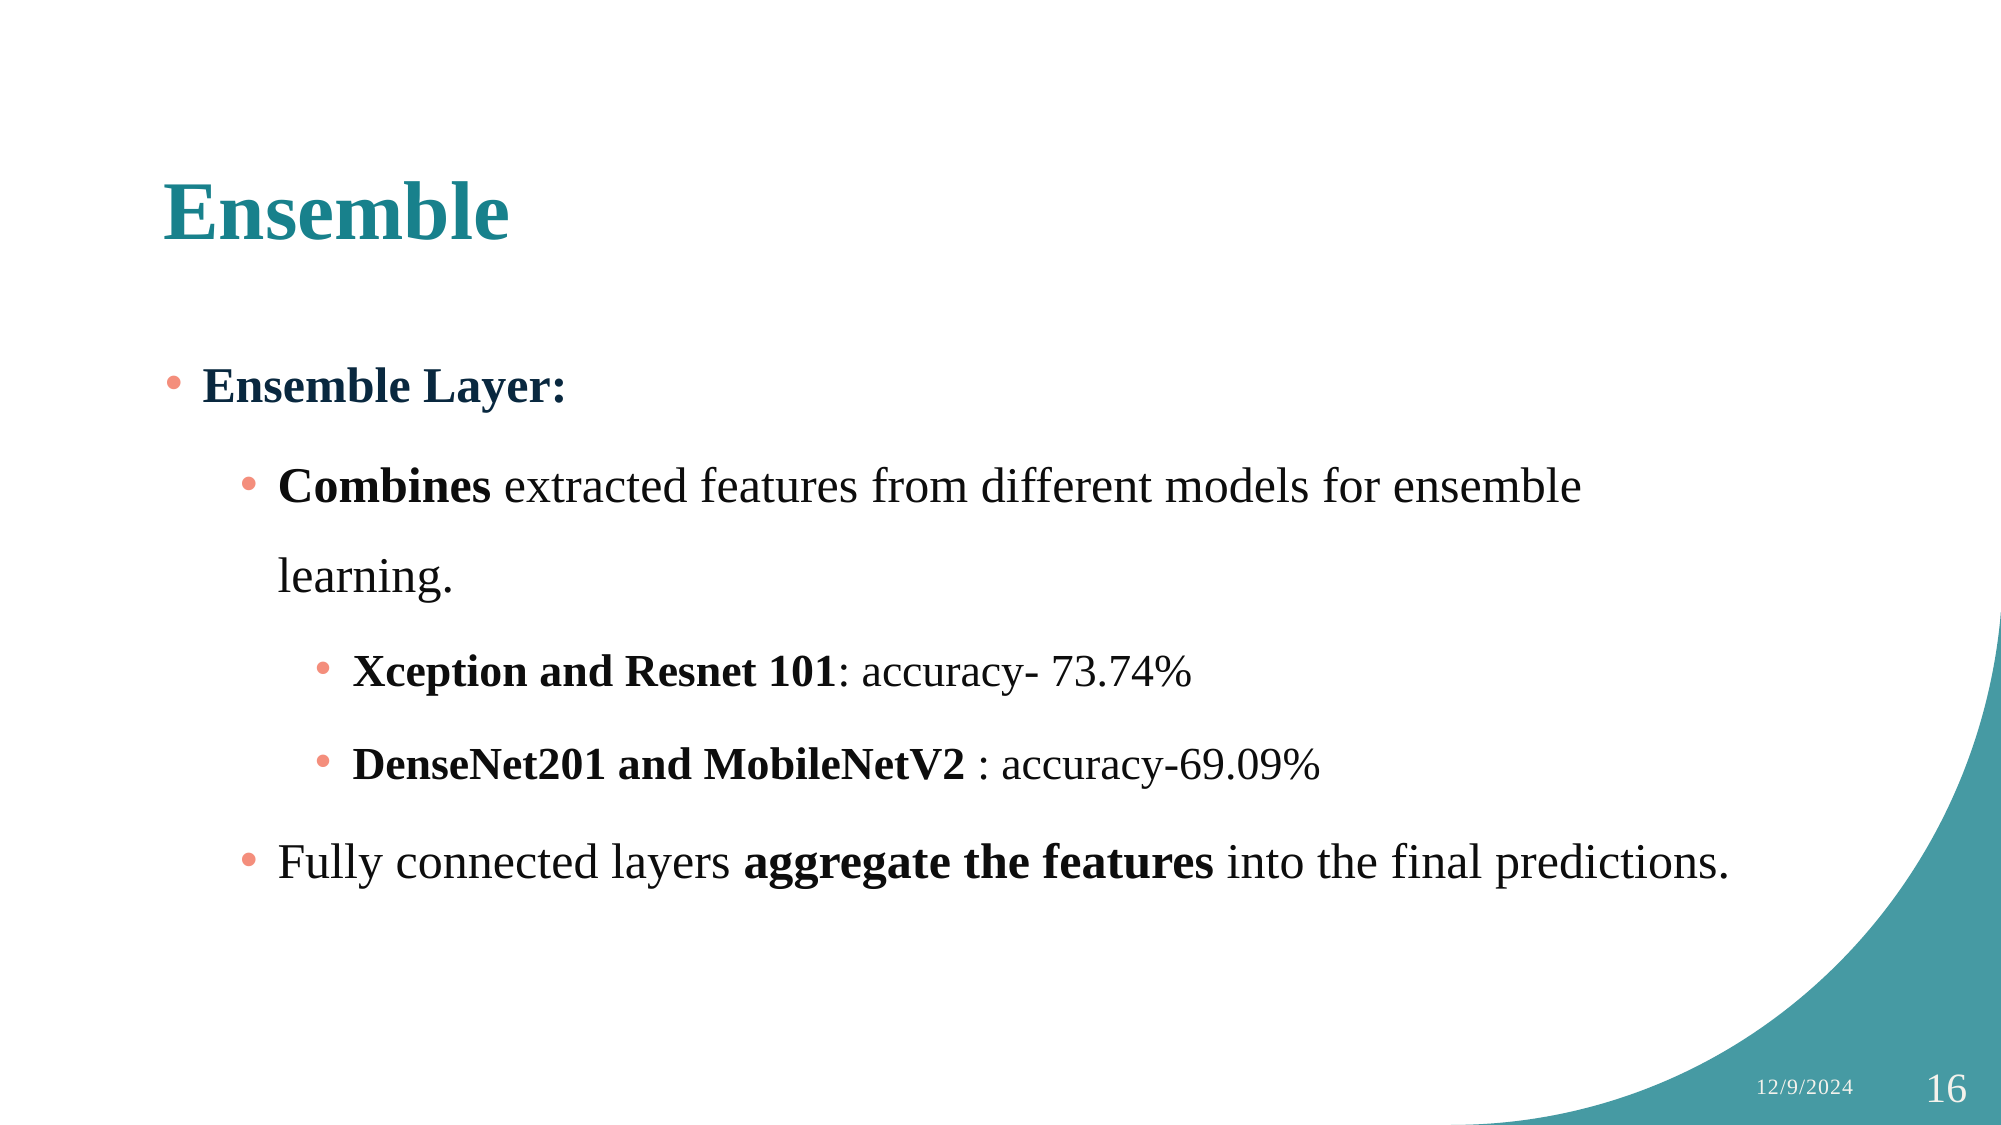

# Ensemble
Ensemble Layer:
Combines extracted features from different models for ensemble learning.
Xception and Resnet 101: accuracy- 73.74%
DenseNet201 and MobileNetV2 : accuracy-69.09%
Fully connected layers aggregate the features into the final predictions.

12/9/2024
16